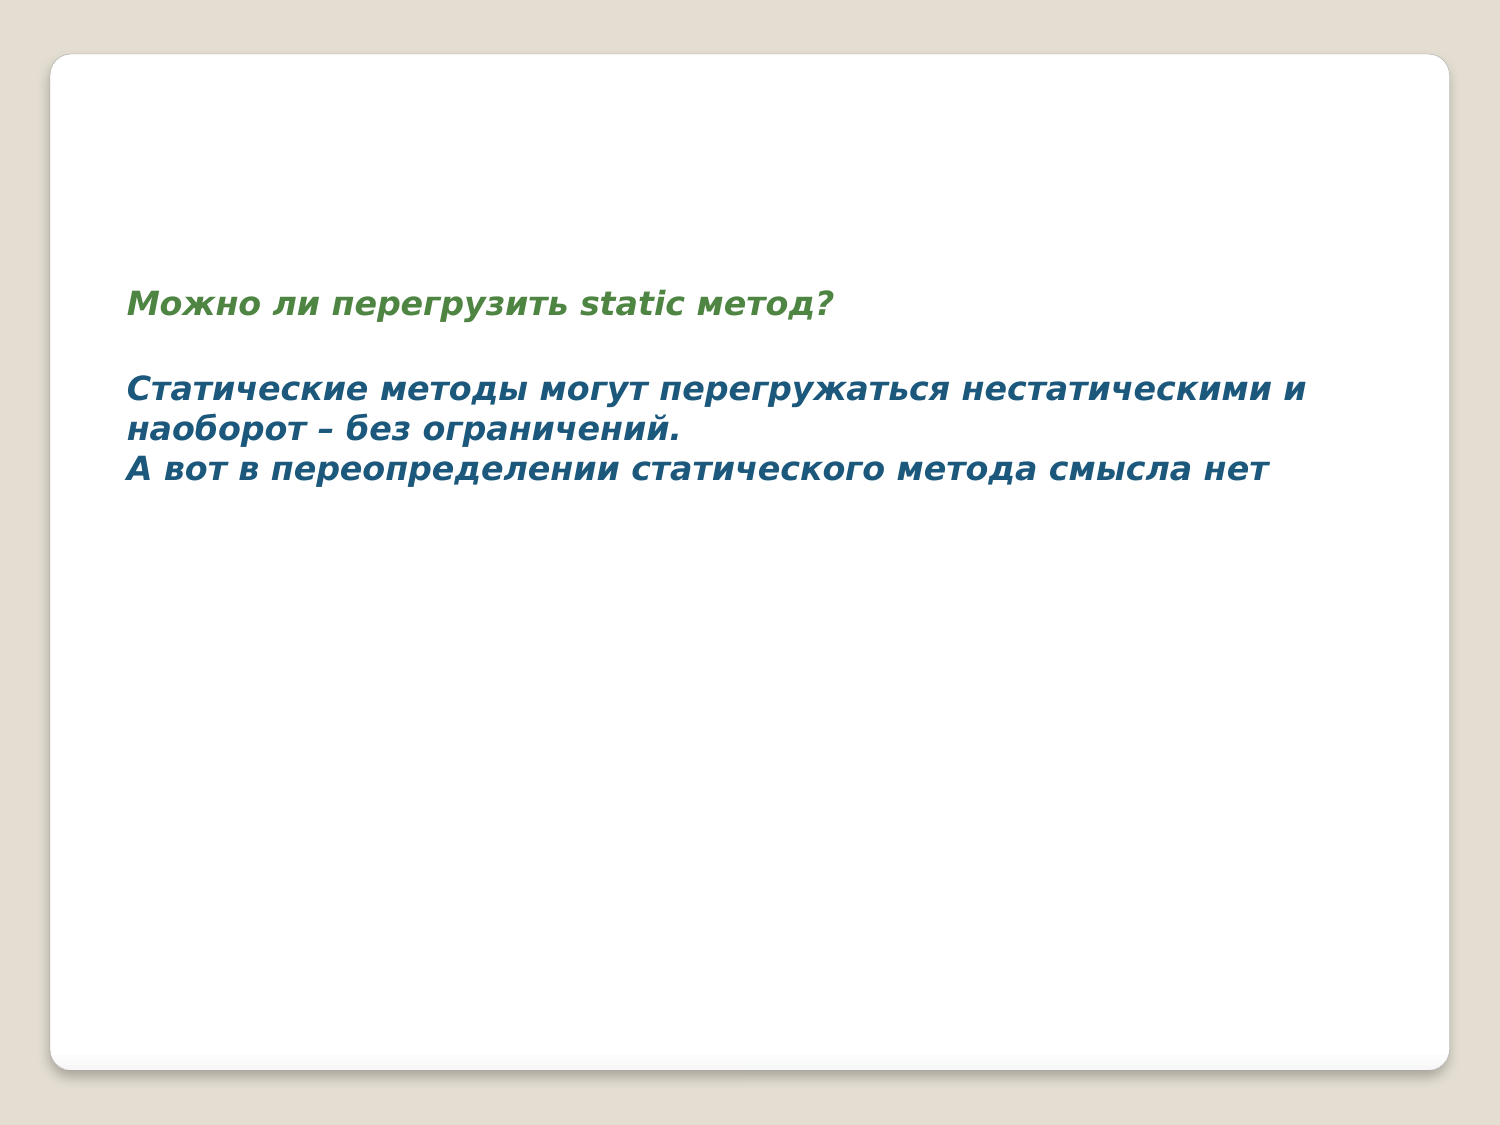

Можно ли перегрузить static метод?

Статические методы могут перегружаться нестатическими и наоборот – без ограничений.
А вот в переопределении статического метода смысла нет